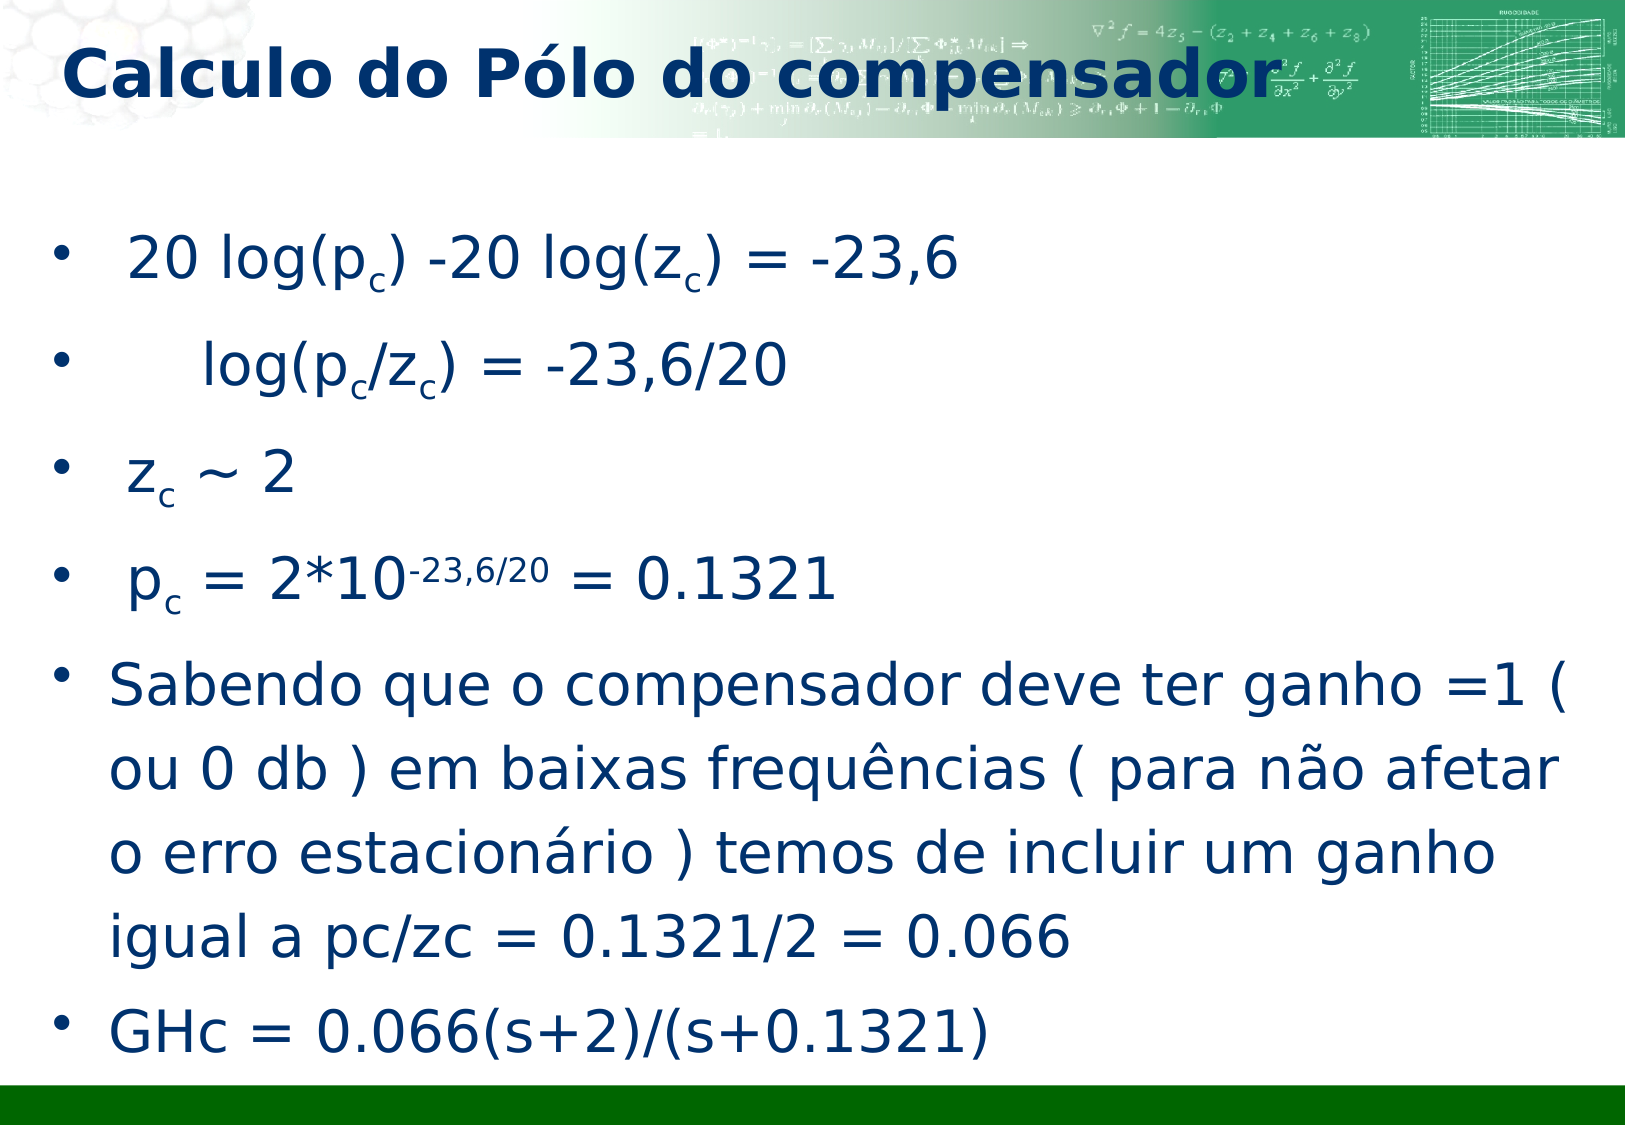

# Calculo do Pólo do compensador
 20 log(pc) -20 log(zc) = -23,6
     log(pc/zc) = -23,6/20
 zc ~ 2
 pc = 2*10-23,6/20 = 0.1321
Sabendo que o compensador deve ter ganho =1 ( ou 0 db ) em baixas frequências ( para não afetar o erro estacionário ) temos de incluir um ganho igual a pc/zc = 0.1321/2 = 0.066
GHc = 0.066(s+2)/(s+0.1321)